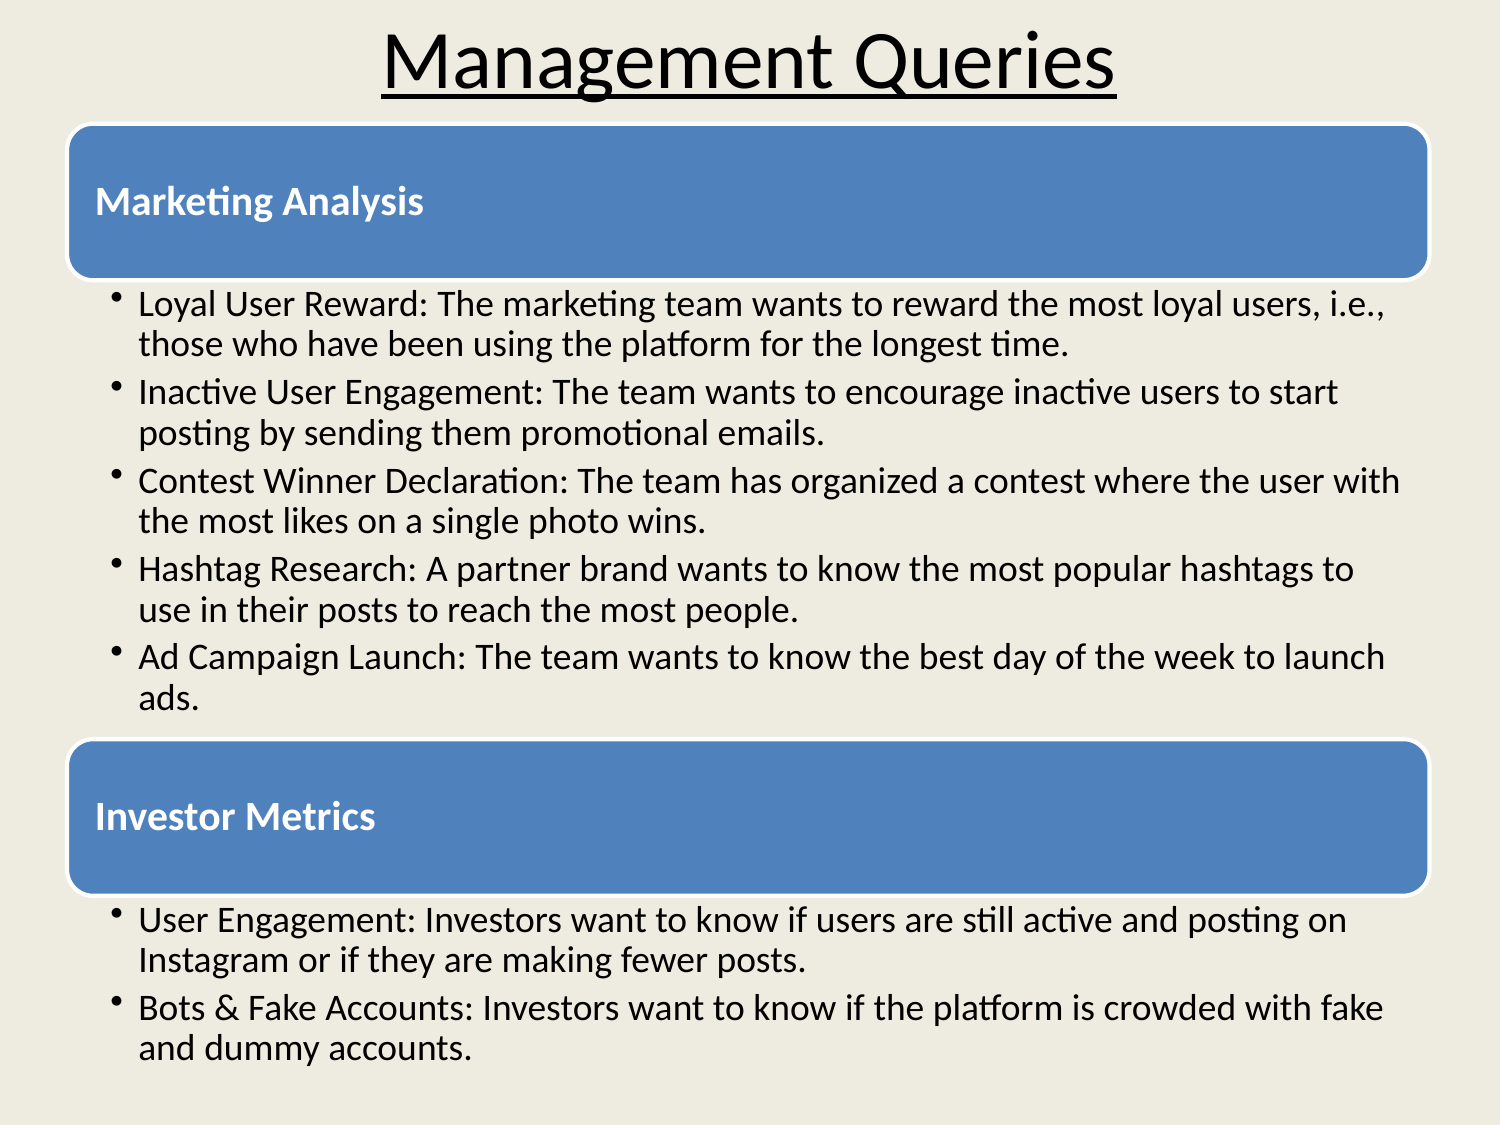

# Management Queries
Marketing Analysis
Loyal User Reward: The marketing team wants to reward the most loyal users, i.e., those who have been using the platform for the longest time.
Inactive User Engagement: The team wants to encourage inactive users to start posting by sending them promotional emails.
Contest Winner Declaration: The team has organized a contest where the user with the most likes on a single photo wins.
Hashtag Research: A partner brand wants to know the most popular hashtags to use in their posts to reach the most people.
Ad Campaign Launch: The team wants to know the best day of the week to launch ads.
Investor Metrics
User Engagement: Investors want to know if users are still active and posting on Instagram or if they are making fewer posts.
Bots & Fake Accounts: Investors want to know if the platform is crowded with fake and dummy accounts.